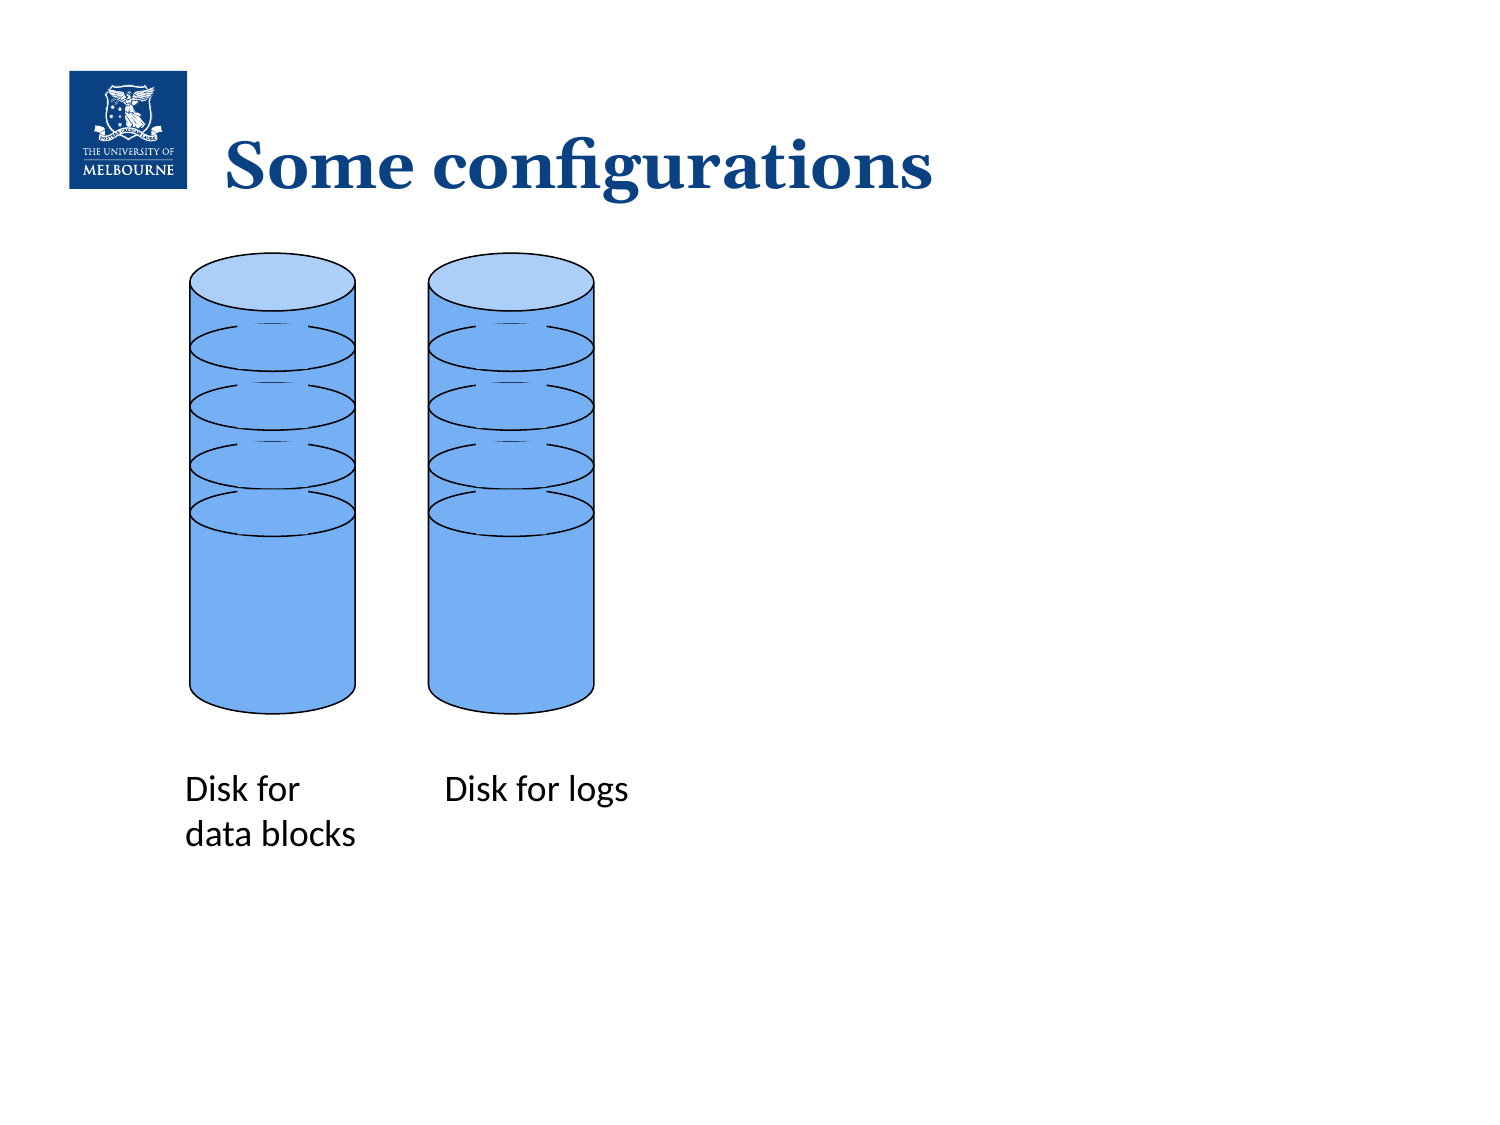

# Some configurations

Disk for
data blocks
Disk for logs